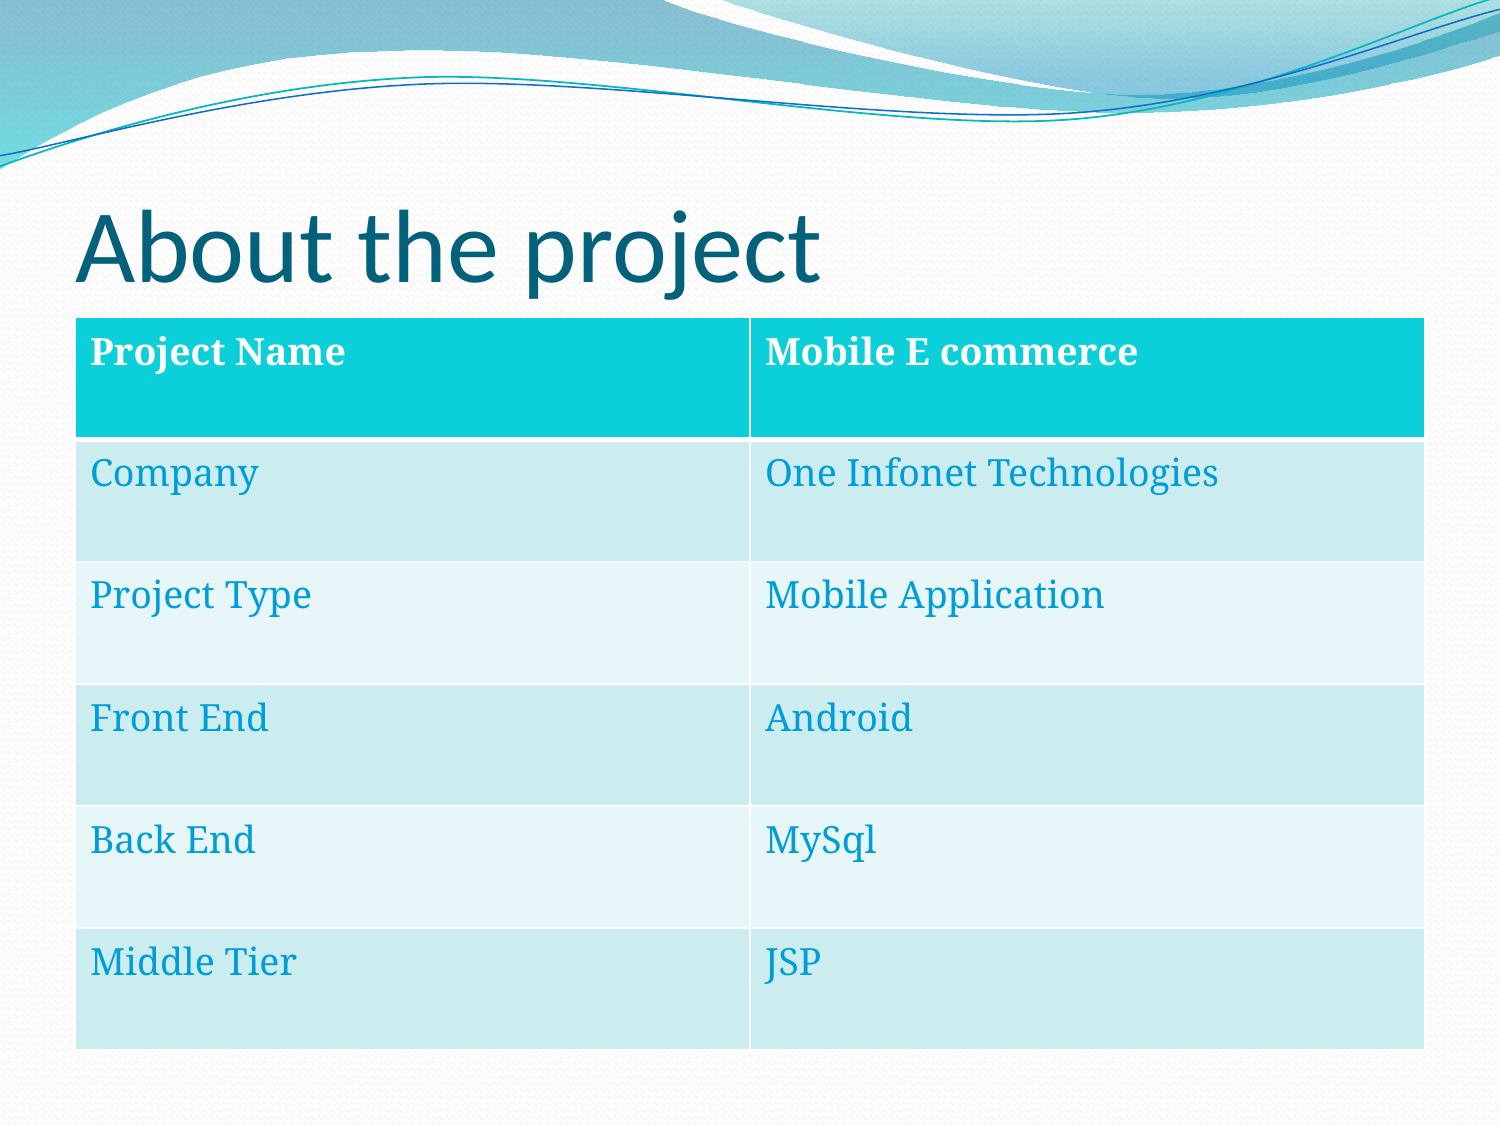

# About the project
| Project Name | Mobile E commerce |
| --- | --- |
| Company | One Infonet Technologies |
| Project Type | Mobile Application |
| Front End | Android |
| Back End | MySql |
| Middle Tier | JSP |